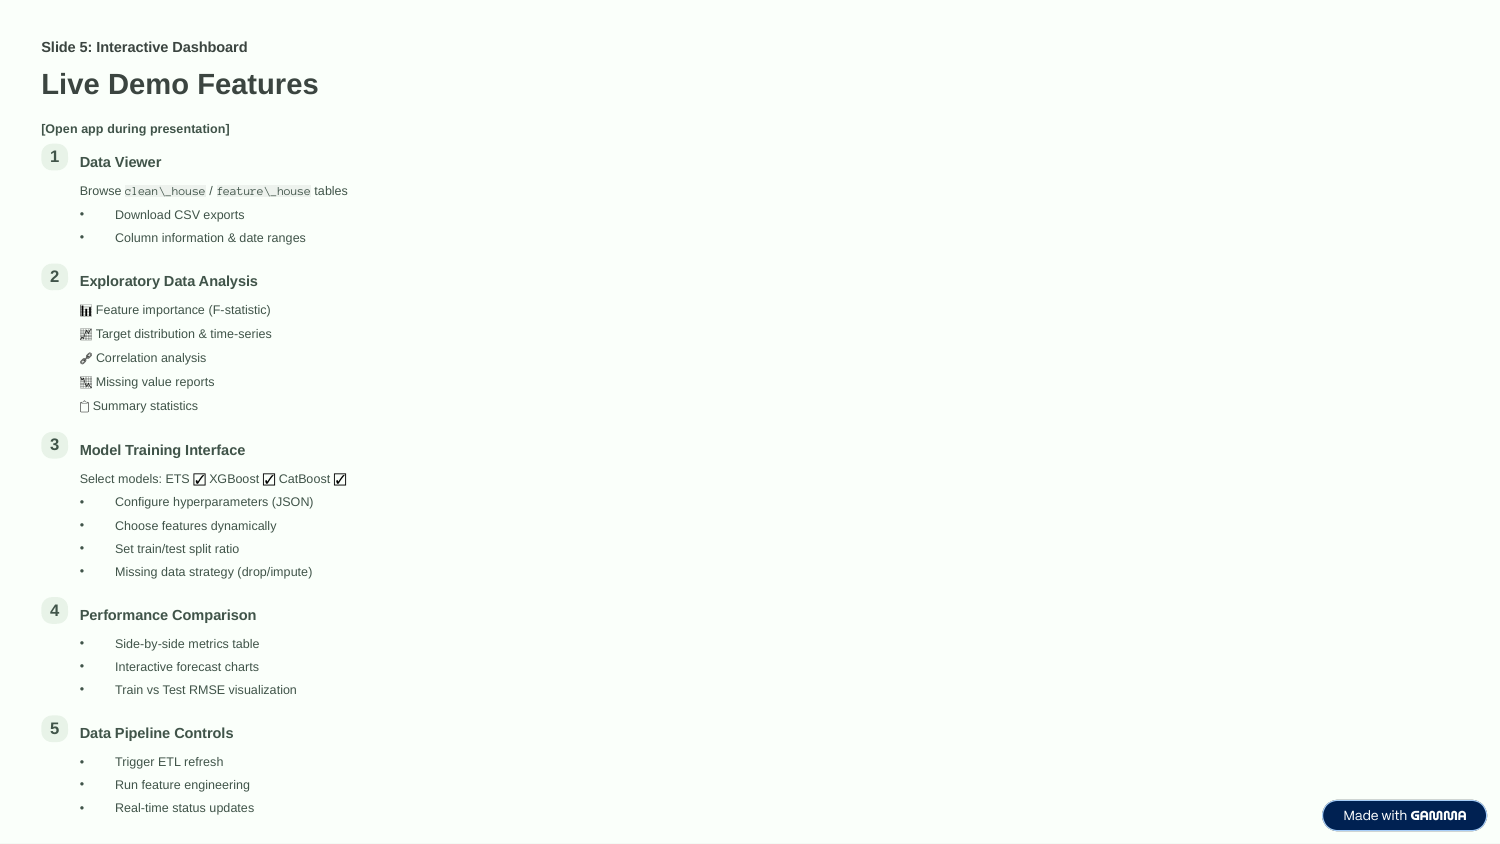

Slide 5: Interactive Dashboard
Live Demo Features
[Open app during presentation]

1
Data Viewer
Browse clean\_house / feature\_house tables
Download CSV exports
Column information & date ranges

2
Exploratory Data Analysis
📊 Feature importance (F-statistic)
📈 Target distribution & time-series
🔗 Correlation analysis
📉 Missing value reports
📋 Summary statistics

3
Model Training Interface
Select models: ETS ☑️ XGBoost ☑️ CatBoost ☑️
Configure hyperparameters (JSON)
Choose features dynamically
Set train/test split ratio
Missing data strategy (drop/impute)

4
Performance Comparison
Side-by-side metrics table
Interactive forecast charts
Train vs Test RMSE visualization

5
Data Pipeline Controls
Trigger ETL refresh
Run feature engineering
Real-time status updates